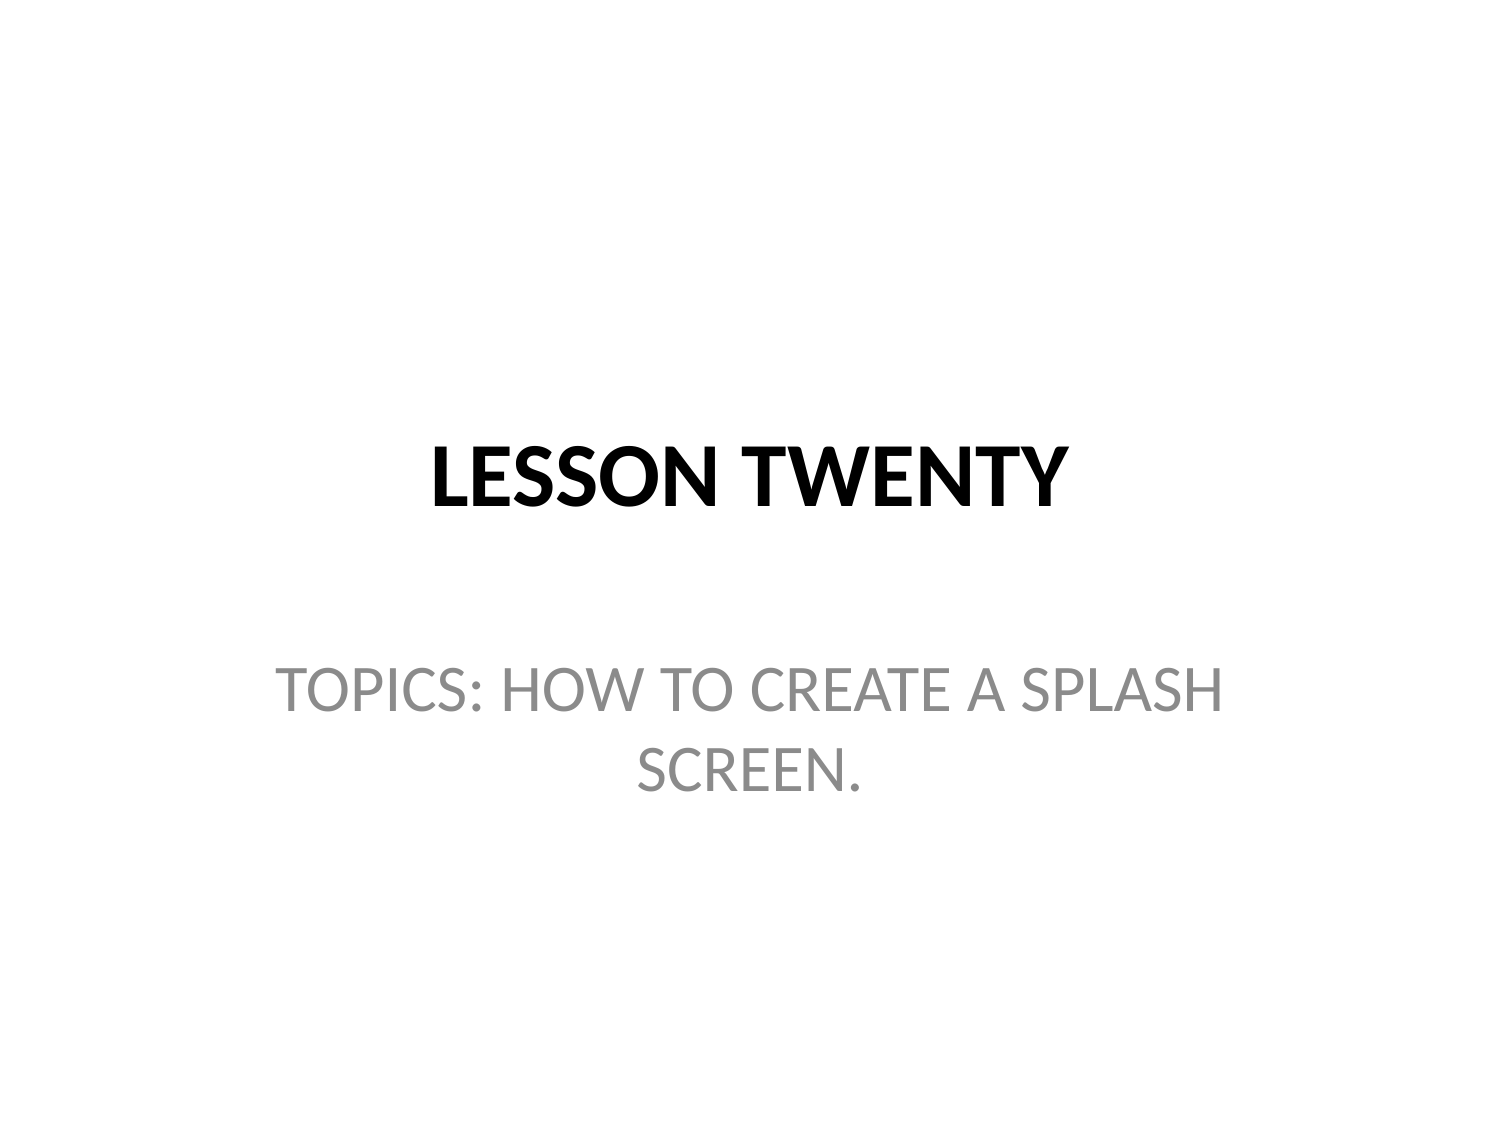

# LESSON TWENTY
TOPICS: HOW TO CREATE A SPLASH SCREEN.